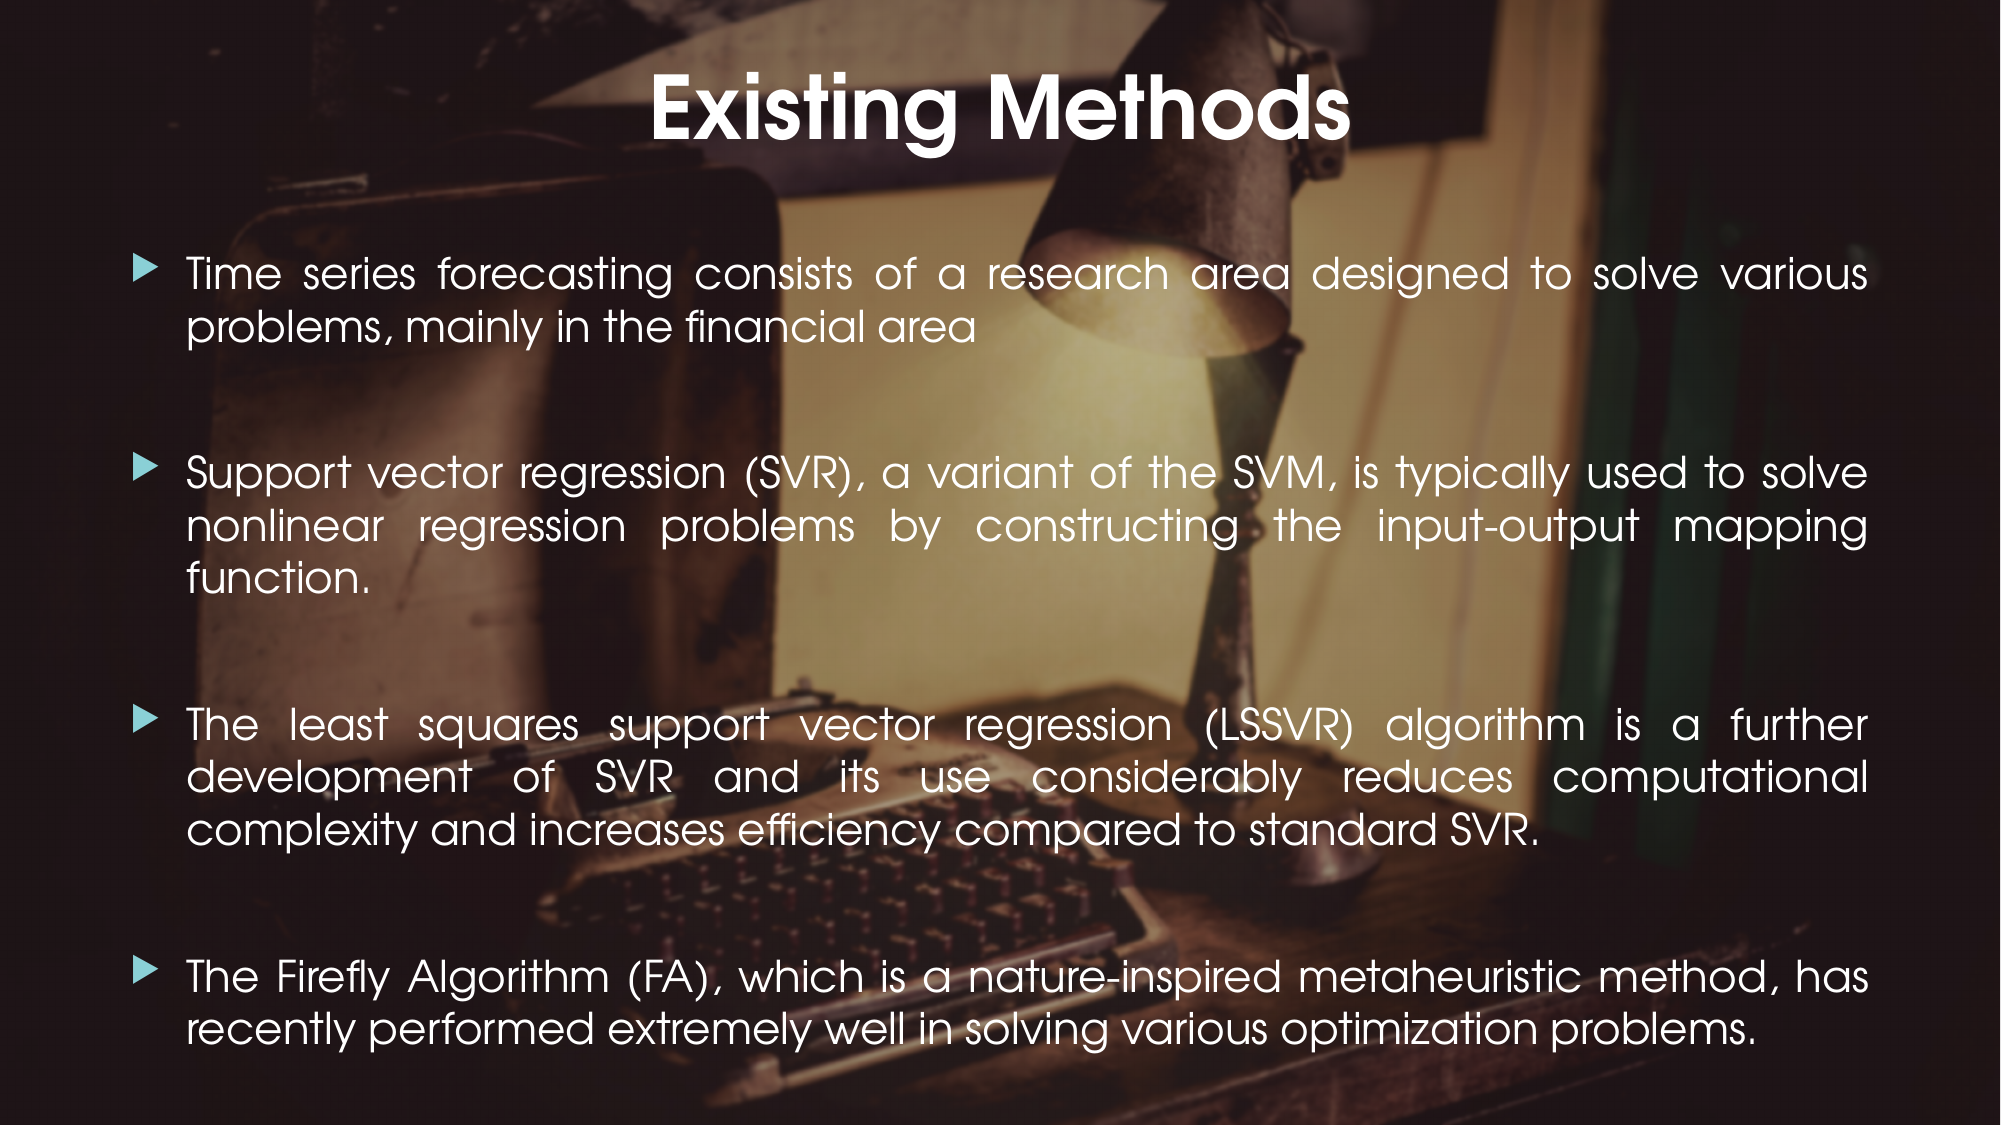

# Existing Methods
Time series forecasting consists of a research area designed to solve various problems, mainly in the financial area

Support vector regression (SVR), a variant of the SVM, is typically used to solve nonlinear regression problems by constructing the input-output mapping function.

The least squares support vector regression (LSSVR) algorithm is a further development of SVR and its use considerably reduces computational complexity and increases efficiency compared to standard SVR.

The Firefly Algorithm (FA), which is a nature-inspired metaheuristic method, has recently performed extremely well in solving various optimization problems.